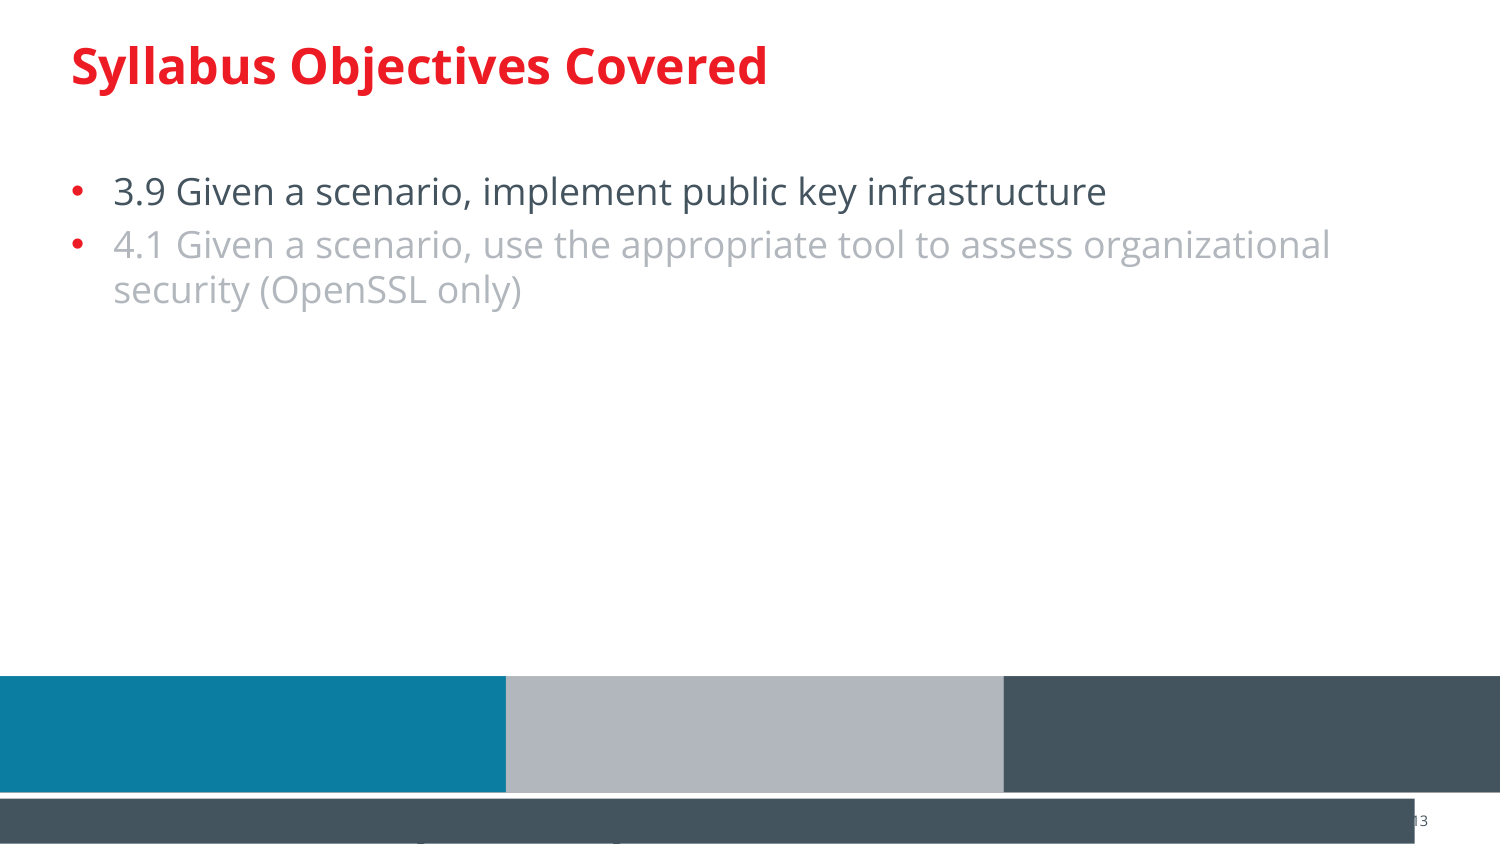

# Syllabus Objectives Covered
3.9 Given a scenario, implement public key infrastructure
4.1 Given a scenario, use the appropriate tool to assess organizational security (OpenSSL only)
M6S1 Introduction to Cybersecurity Defense
CompTIA Security+ Lesson 6 | Copyright © 2020 CompTIA Properties, LLC. All Rights Reserved.  |  CompTIA.org
13